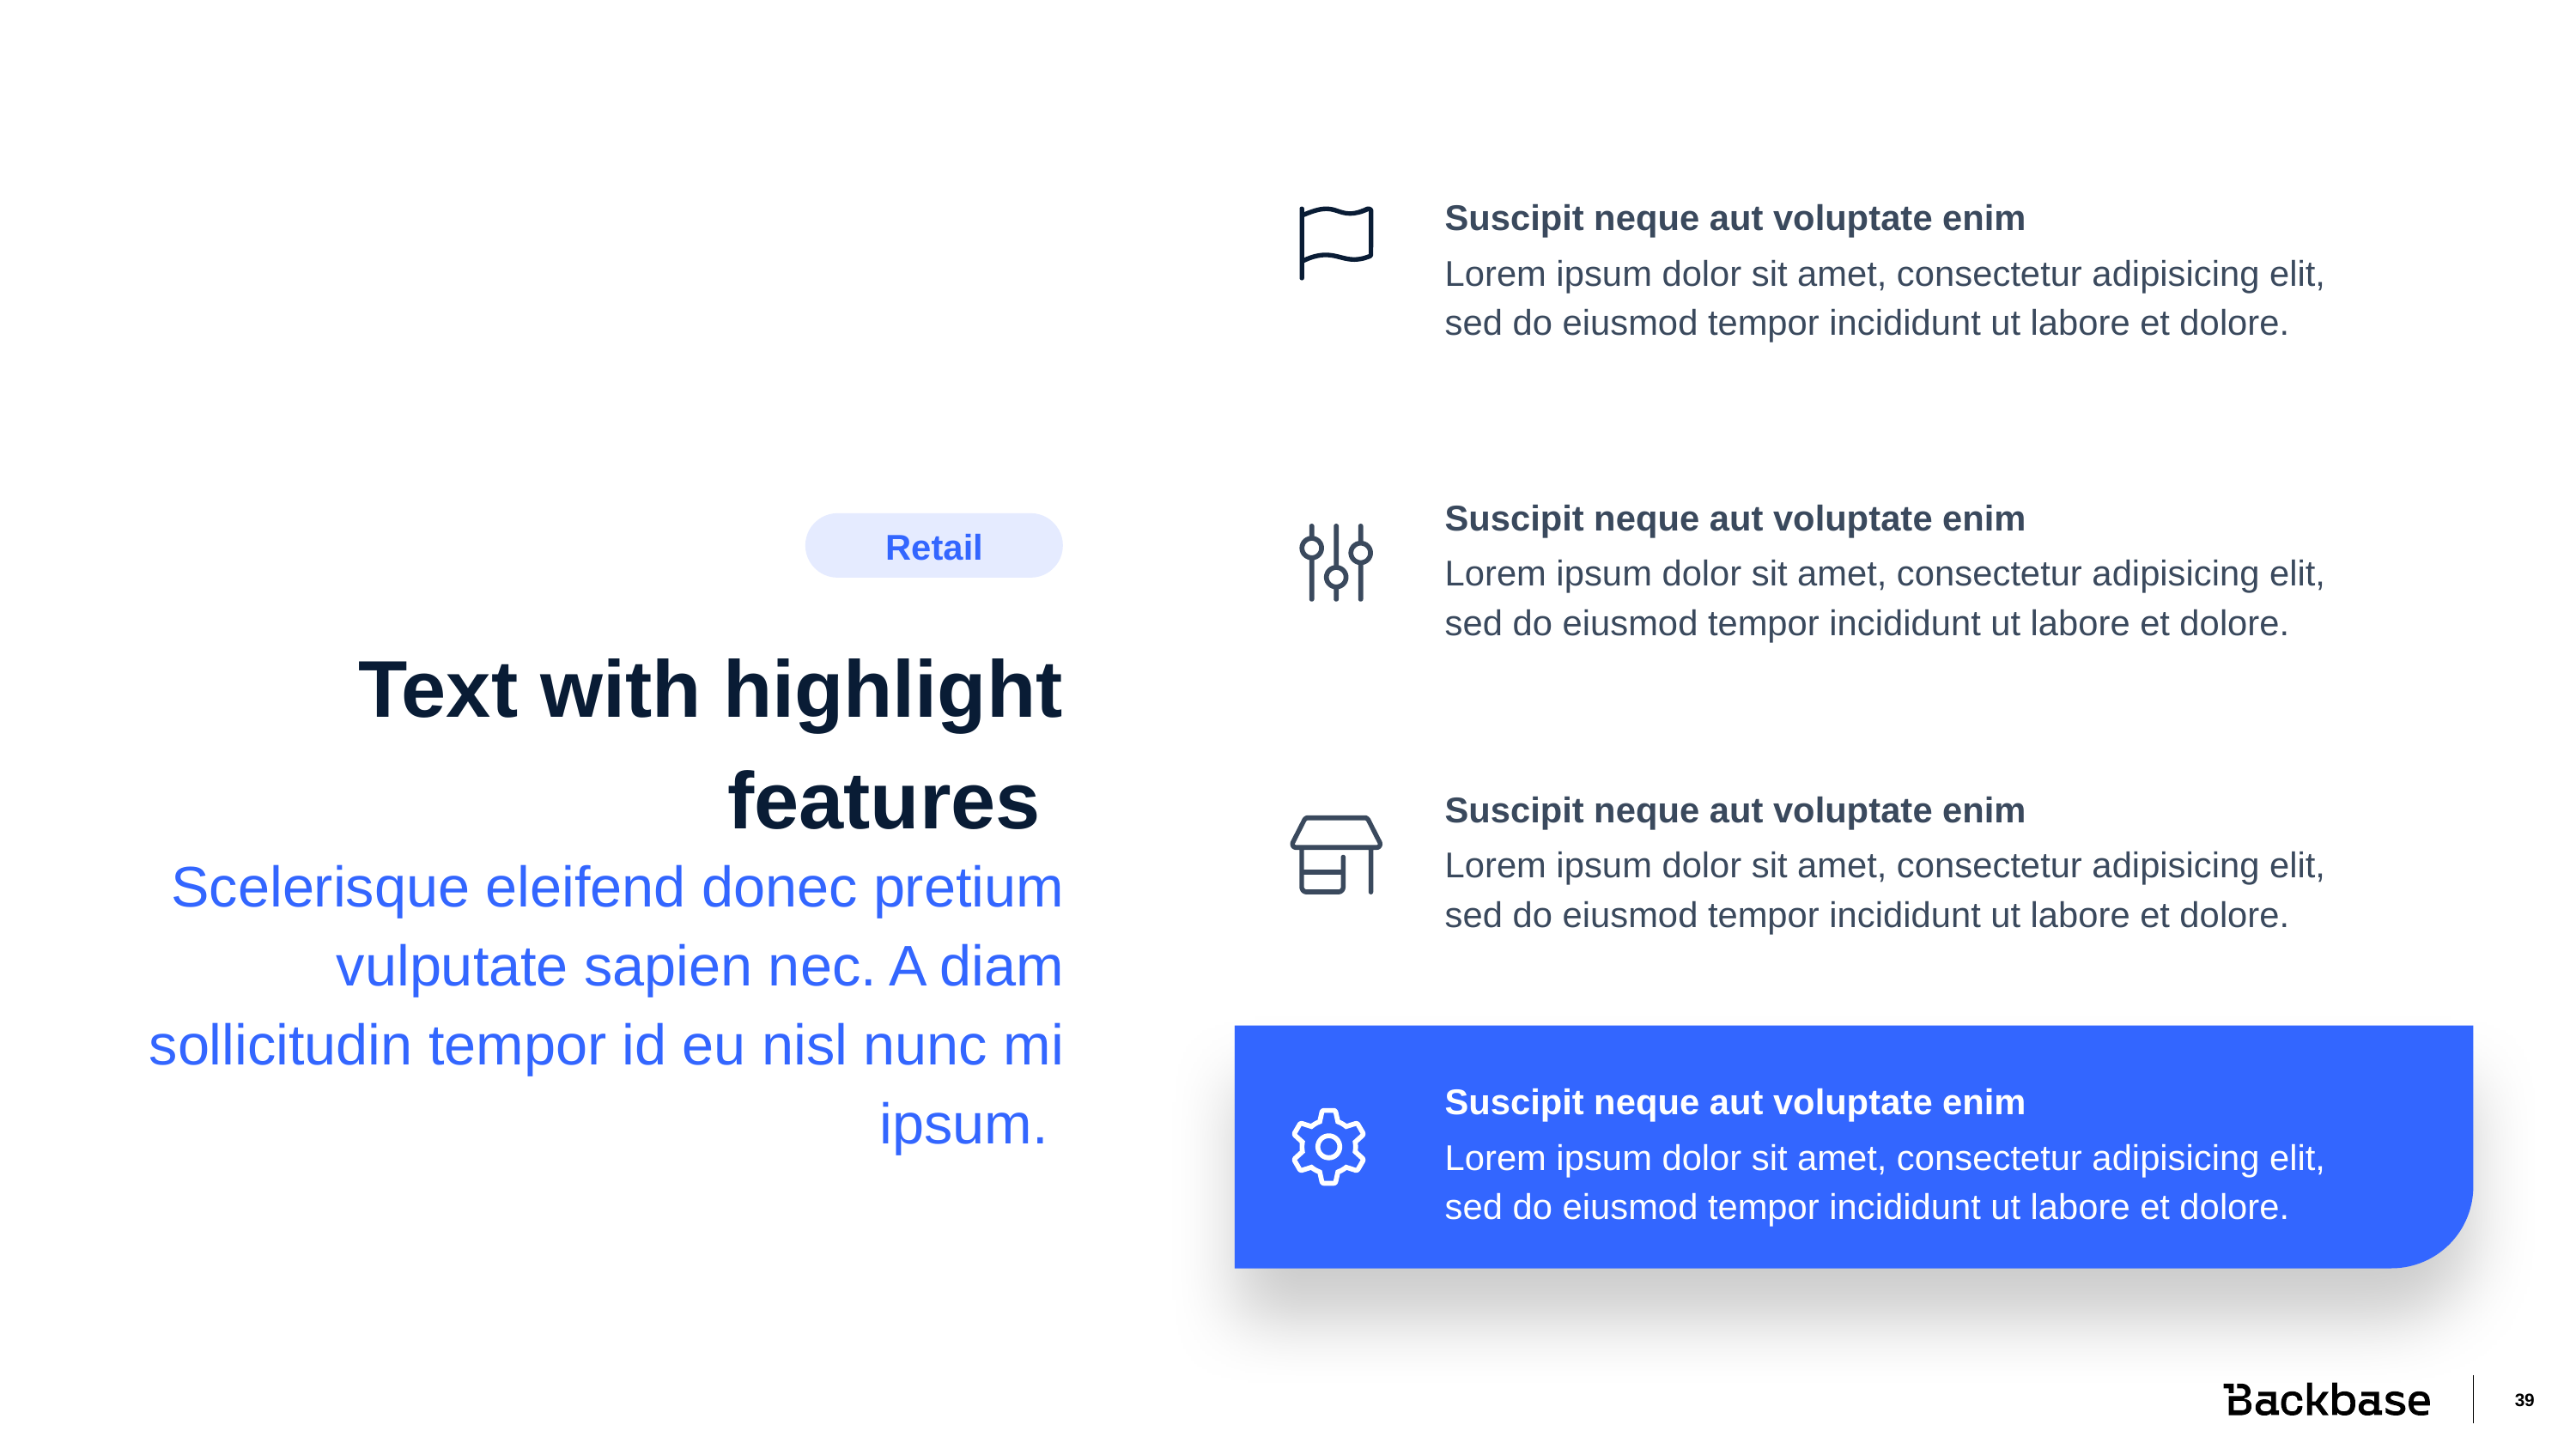

Suscipit neque aut voluptate enim

Lorem ipsum dolor sit amet, consectetur adipisicing elit, sed do eiusmod tempor incididunt ut labore et dolore.
Suscipit neque aut voluptate enim
Retail

Lorem ipsum dolor sit amet, consectetur adipisicing elit, sed do eiusmod tempor incididunt ut labore et dolore.
# Text with highlight features
Suscipit neque aut voluptate enim

Lorem ipsum dolor sit amet, consectetur adipisicing elit, sed do eiusmod tempor incididunt ut labore et dolore.
Scelerisque eleifend donec pretium vulputate sapien nec. A diam sollicitudin tempor id eu nisl nunc mi ipsum.

Suscipit neque aut voluptate enim

Lorem ipsum dolor sit amet, consectetur adipisicing elit, sed do eiusmod tempor incididunt ut labore et dolore.